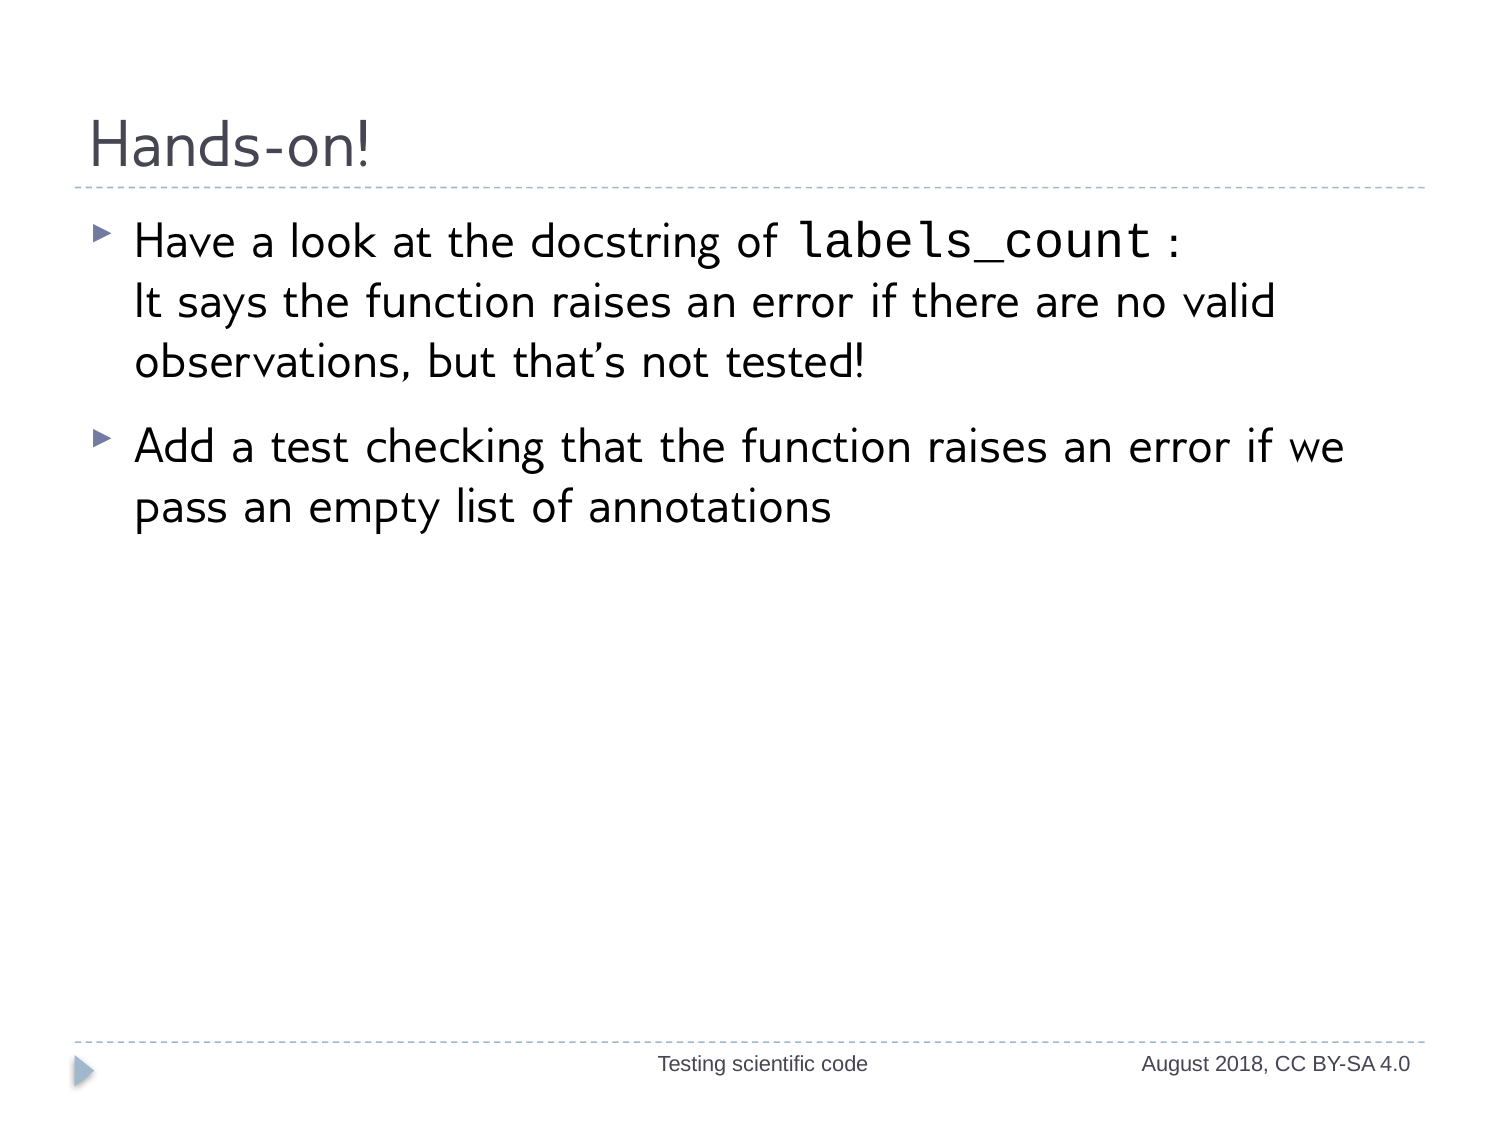

# Hands-on!
Have a look at the docstring of labels_count :
It says the function raises an error if there are no valid observations, but that’s not tested!
Add a test checking that the function raises an error if we pass an empty list of annotations

Testing scientific code
August 2018, CC BY-SA 4.0